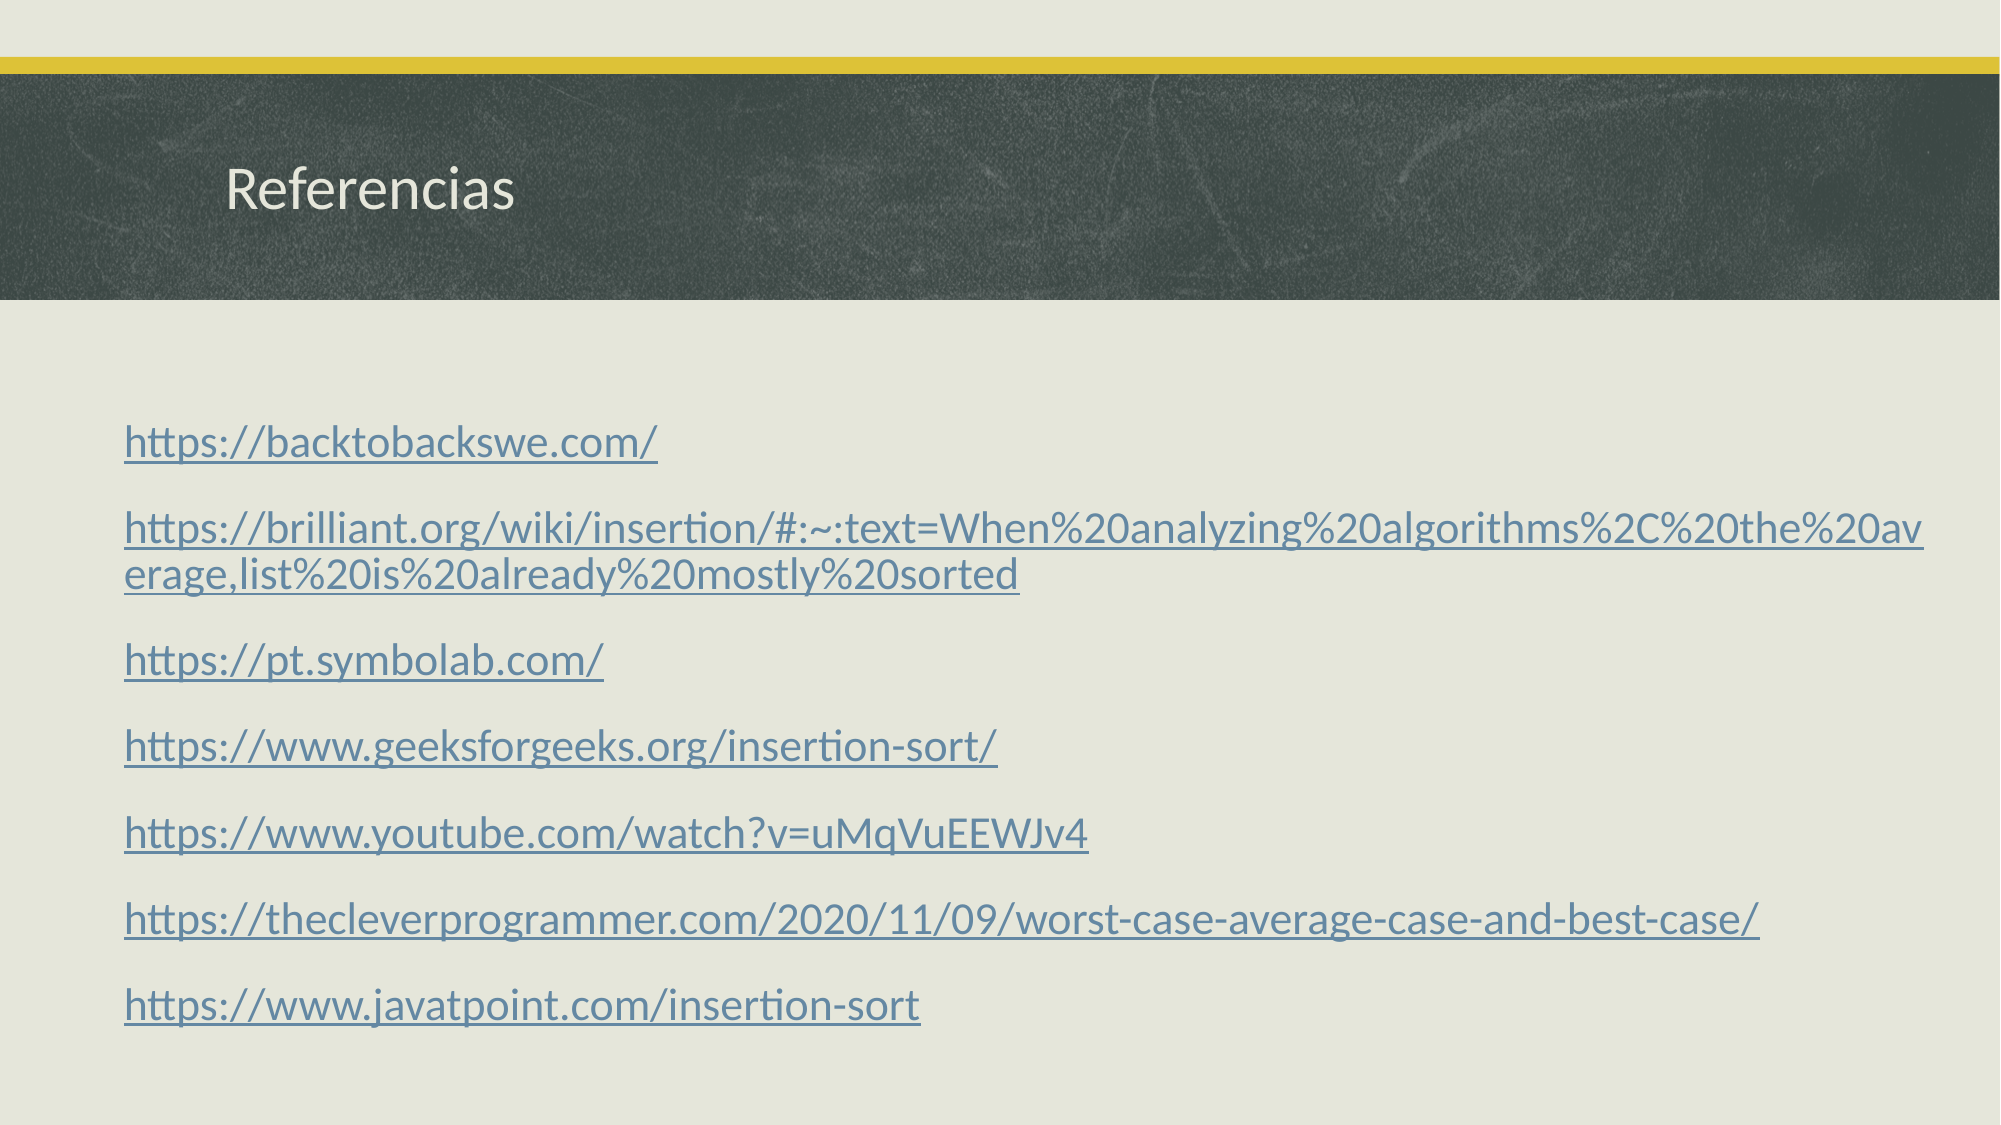

# Referencias
https://backtobackswe.com/
https://brilliant.org/wiki/insertion/#:~:text=When%20analyzing%20algorithms%2C%20the%20average,list%20is%20already%20mostly%20sorted
https://pt.symbolab.com/
https://www.geeksforgeeks.org/insertion-sort/
https://www.youtube.com/watch?v=uMqVuEEWJv4
https://thecleverprogrammer.com/2020/11/09/worst-case-average-case-and-best-case/
https://www.javatpoint.com/insertion-sort